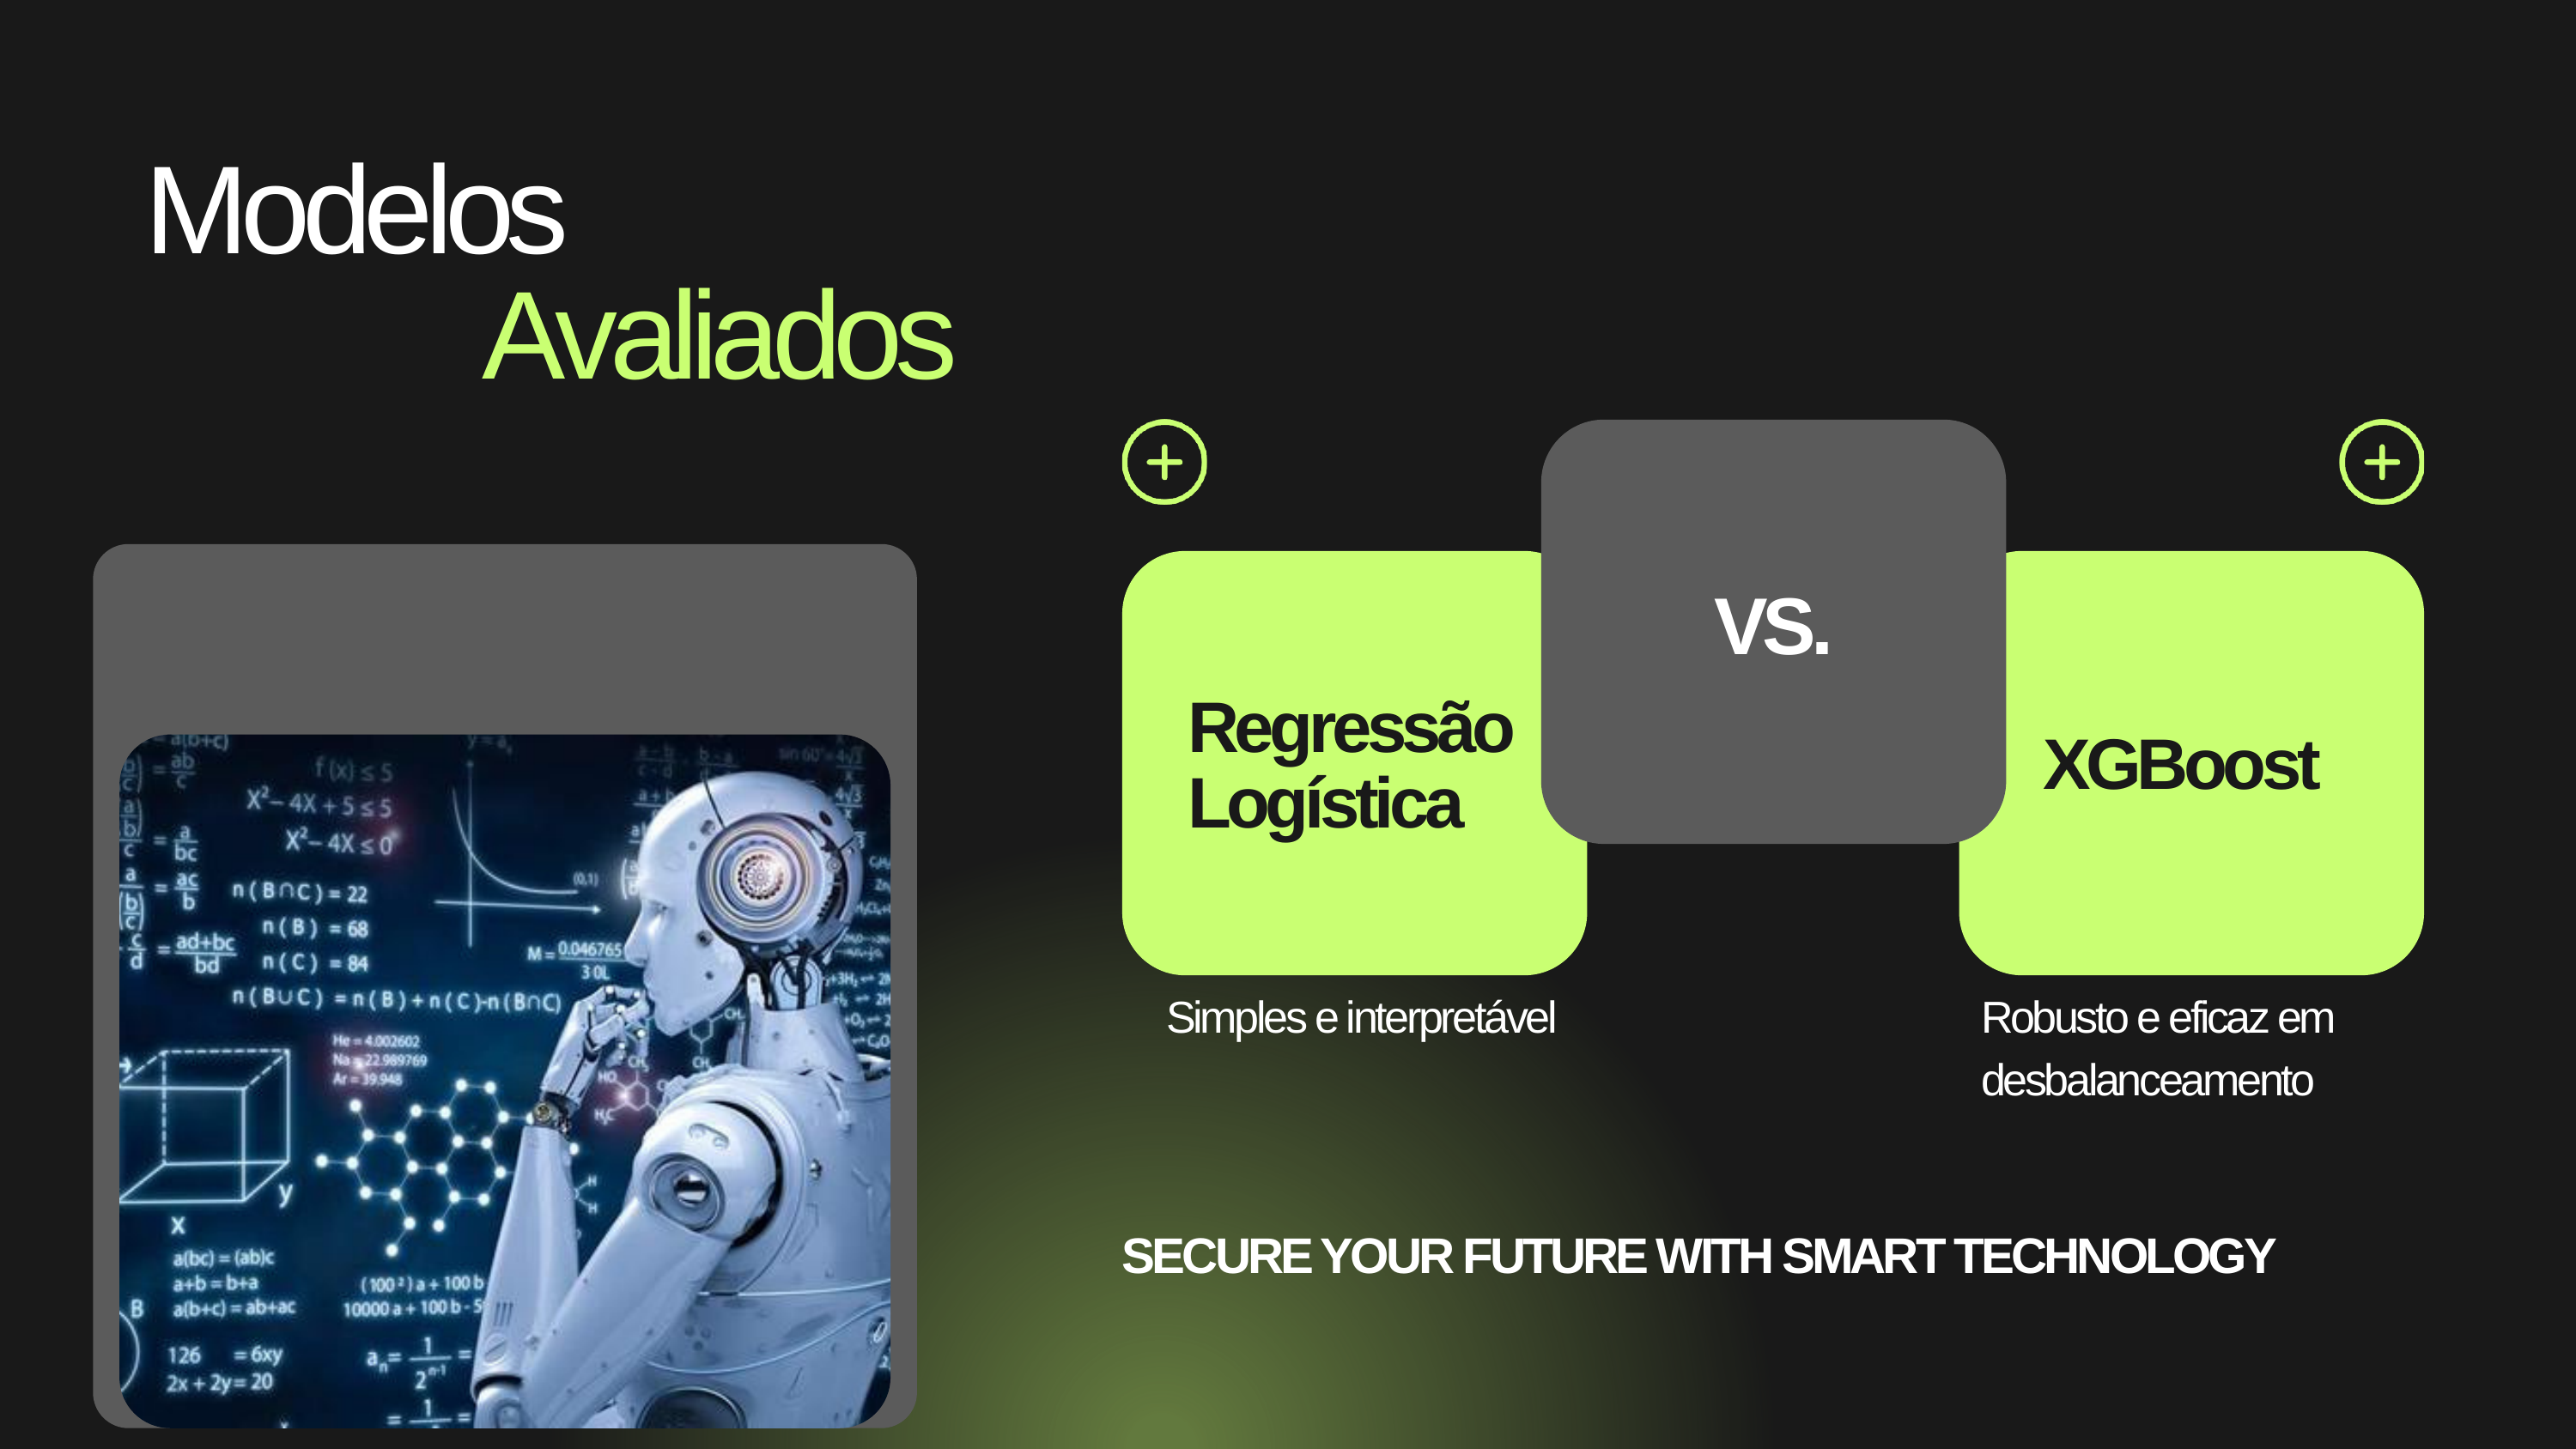

Modelos
Avaliados

VS.
Regressão Logística
XGBoost

Simples e interpretável
Robusto e eficaz em desbalanceamento
SECURE YOUR FUTURE WITH SMART TECHNOLOGY